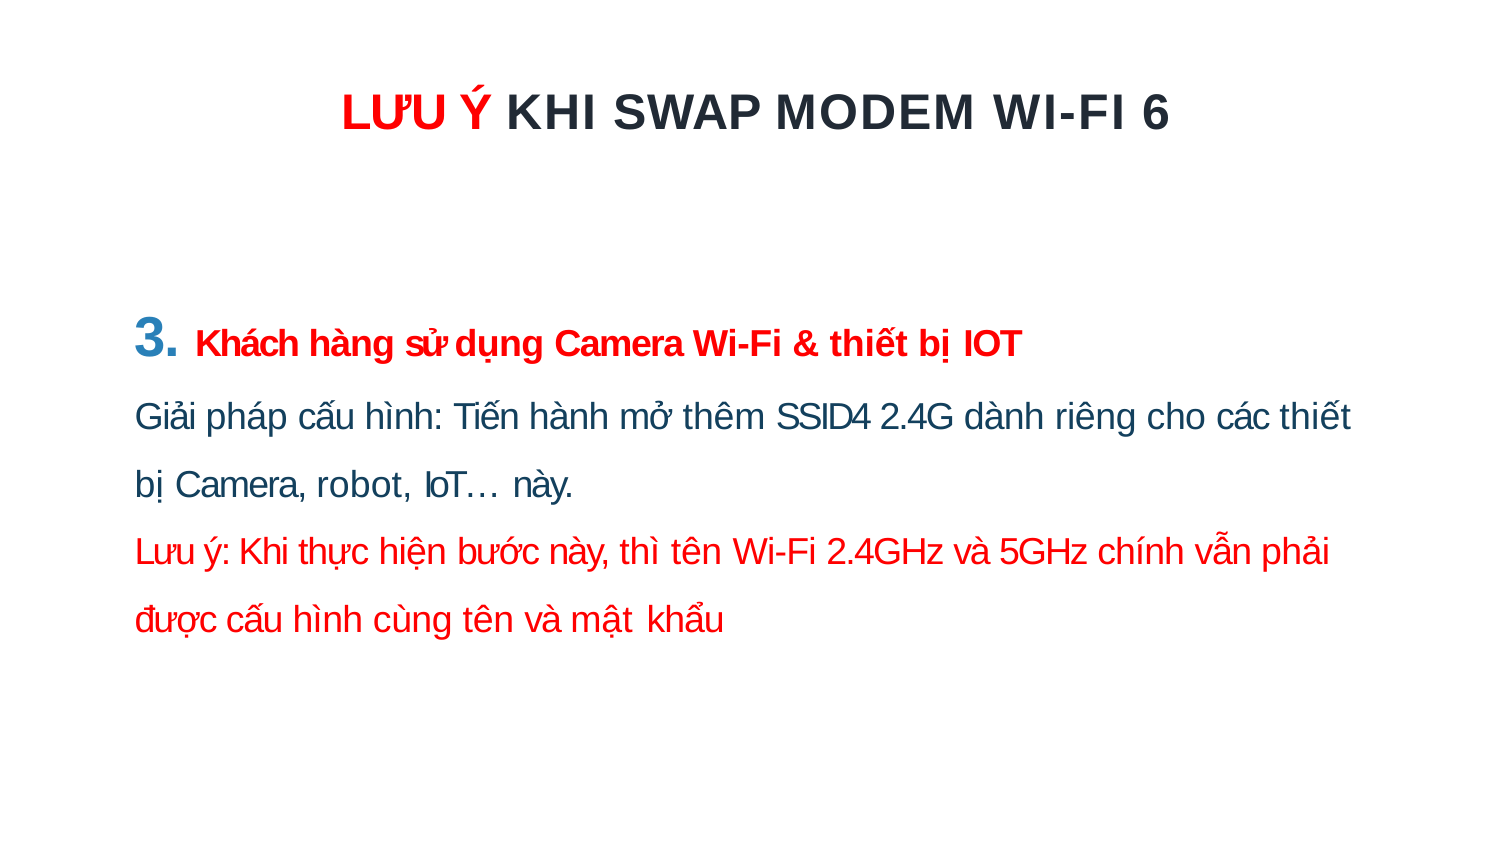

# LƯU Ý KHI SWAP MODEM WI-FI 6
3. Khách hàng sử dụng Camera Wi-Fi & thiết bị IOT
Giải pháp cấu hình: Tiến hành mở thêm SSID4 2.4G dành riêng cho các thiết  bị Camera, robot, IoT… này.
Lưu ý: Khi thực hiện bước này, thì tên Wi-Fi 2.4GHz và 5GHz chính vẫn phải  được cấu hình cùng tên và mật khẩu